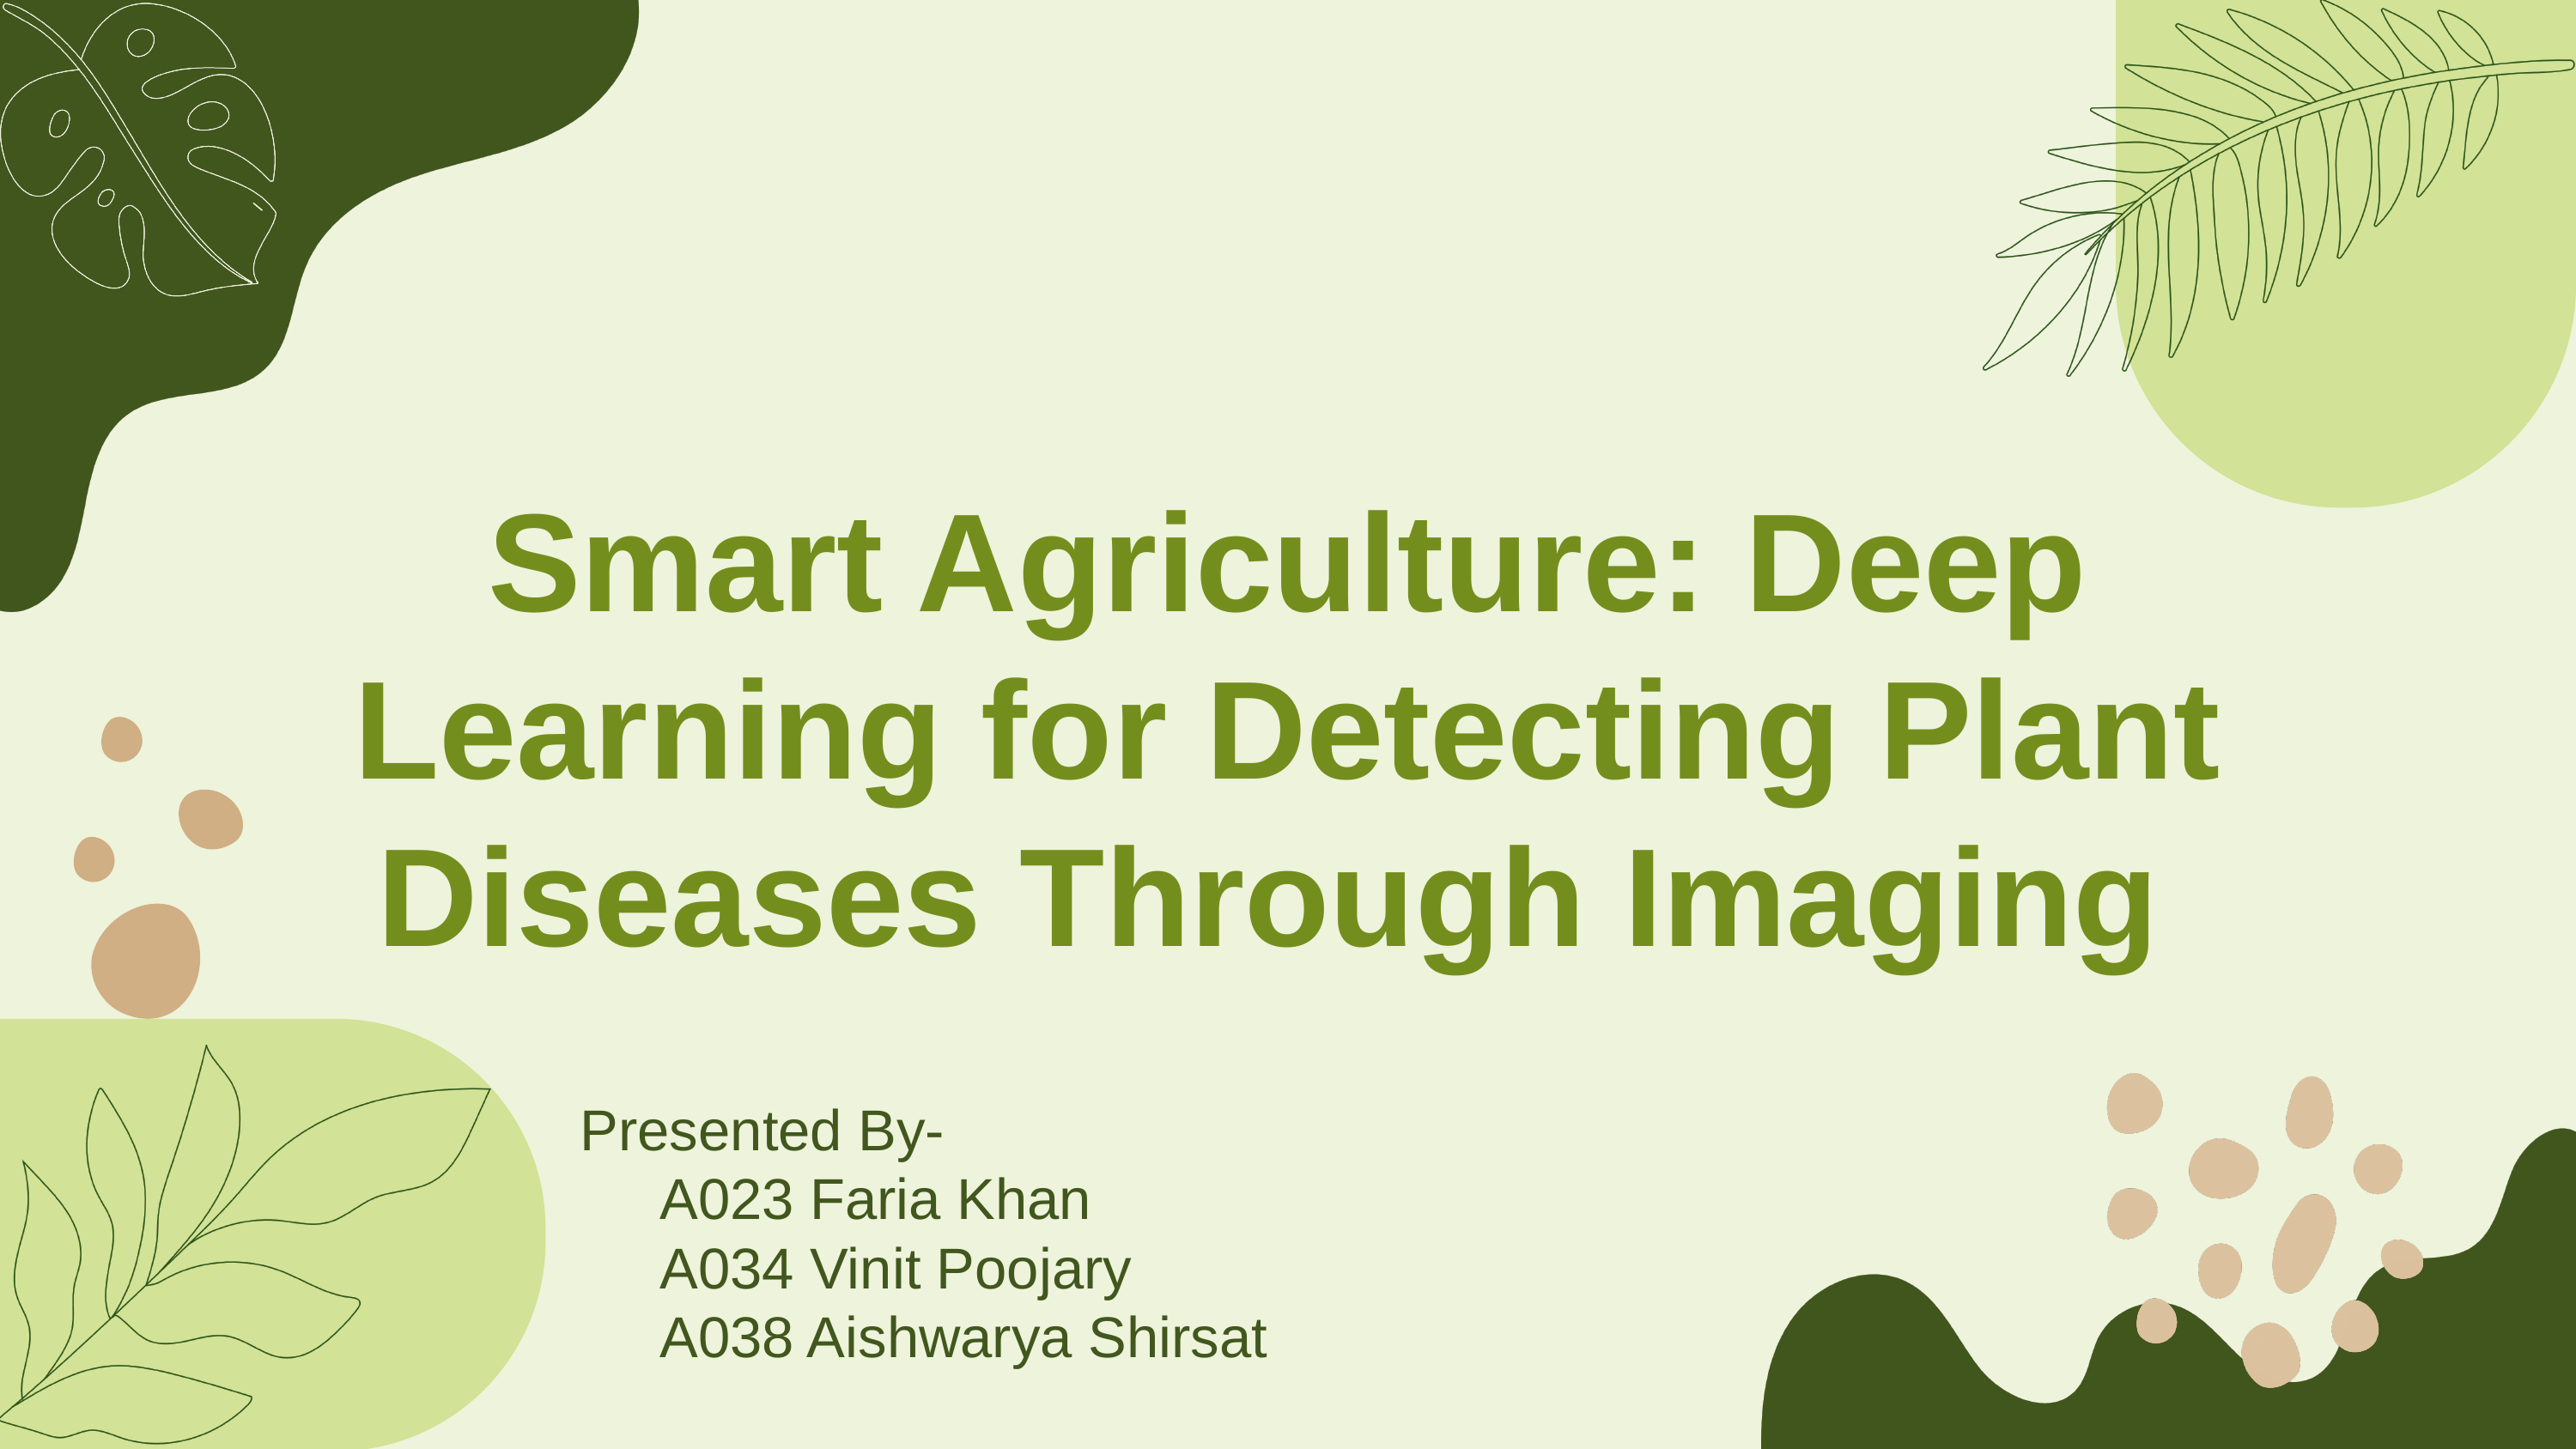

Smart Agriculture: Deep Learning for Detecting Plant Diseases Through Imaging

Presented By-
     A023 Faria Khan
     A034 Vinit Poojary
     A038 Aishwarya Shirsat